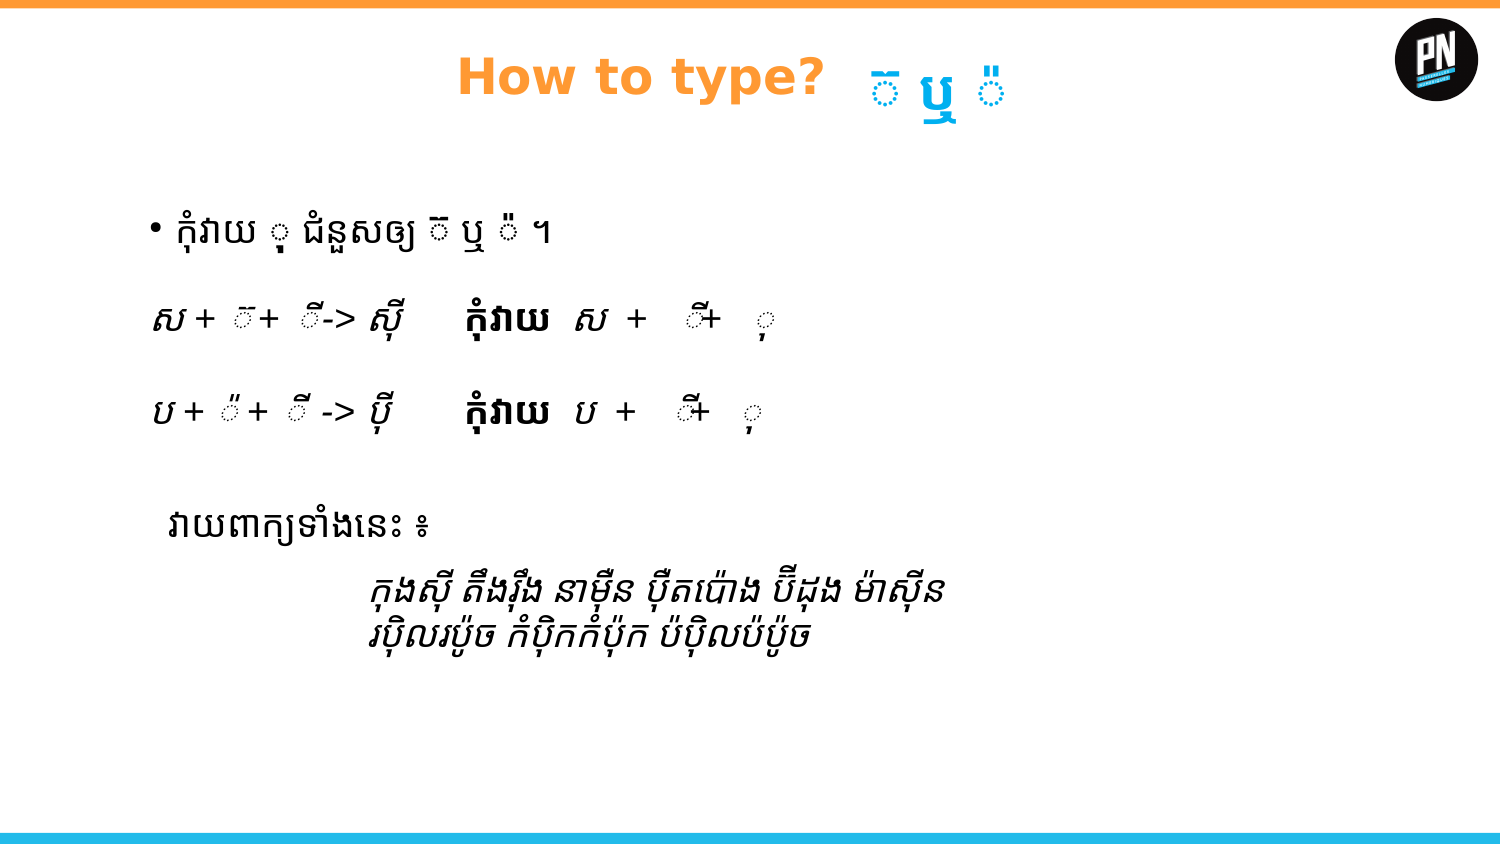

# How to type?
​​​​​ ៊ ឬ ៉
កុំវាយ ុ ជំនួស​ឲ្យ ៊ ឬ ៉ ។
៊
ី
ស +    +    -> ស៊ី
ី
ុ
កុំវាយ  ស  +     +
ប +    +     -> ប៉ី
៉
ី
កុំវាយ  ប  +     +
ុ
ី
វាយ​ពាក្យ​ទាំងនេះ ៖
កុងស៊ី តឹងរ៉ឹង នាម៉ឺន ប៉ឺតប៉ោង ប៊ីដុង ម៉ាស៊ីន
រប៉ិលរប៉ូច កំប៉ិកកំប៉ុក ប៉ប៉ិលប៉ប៉ូច